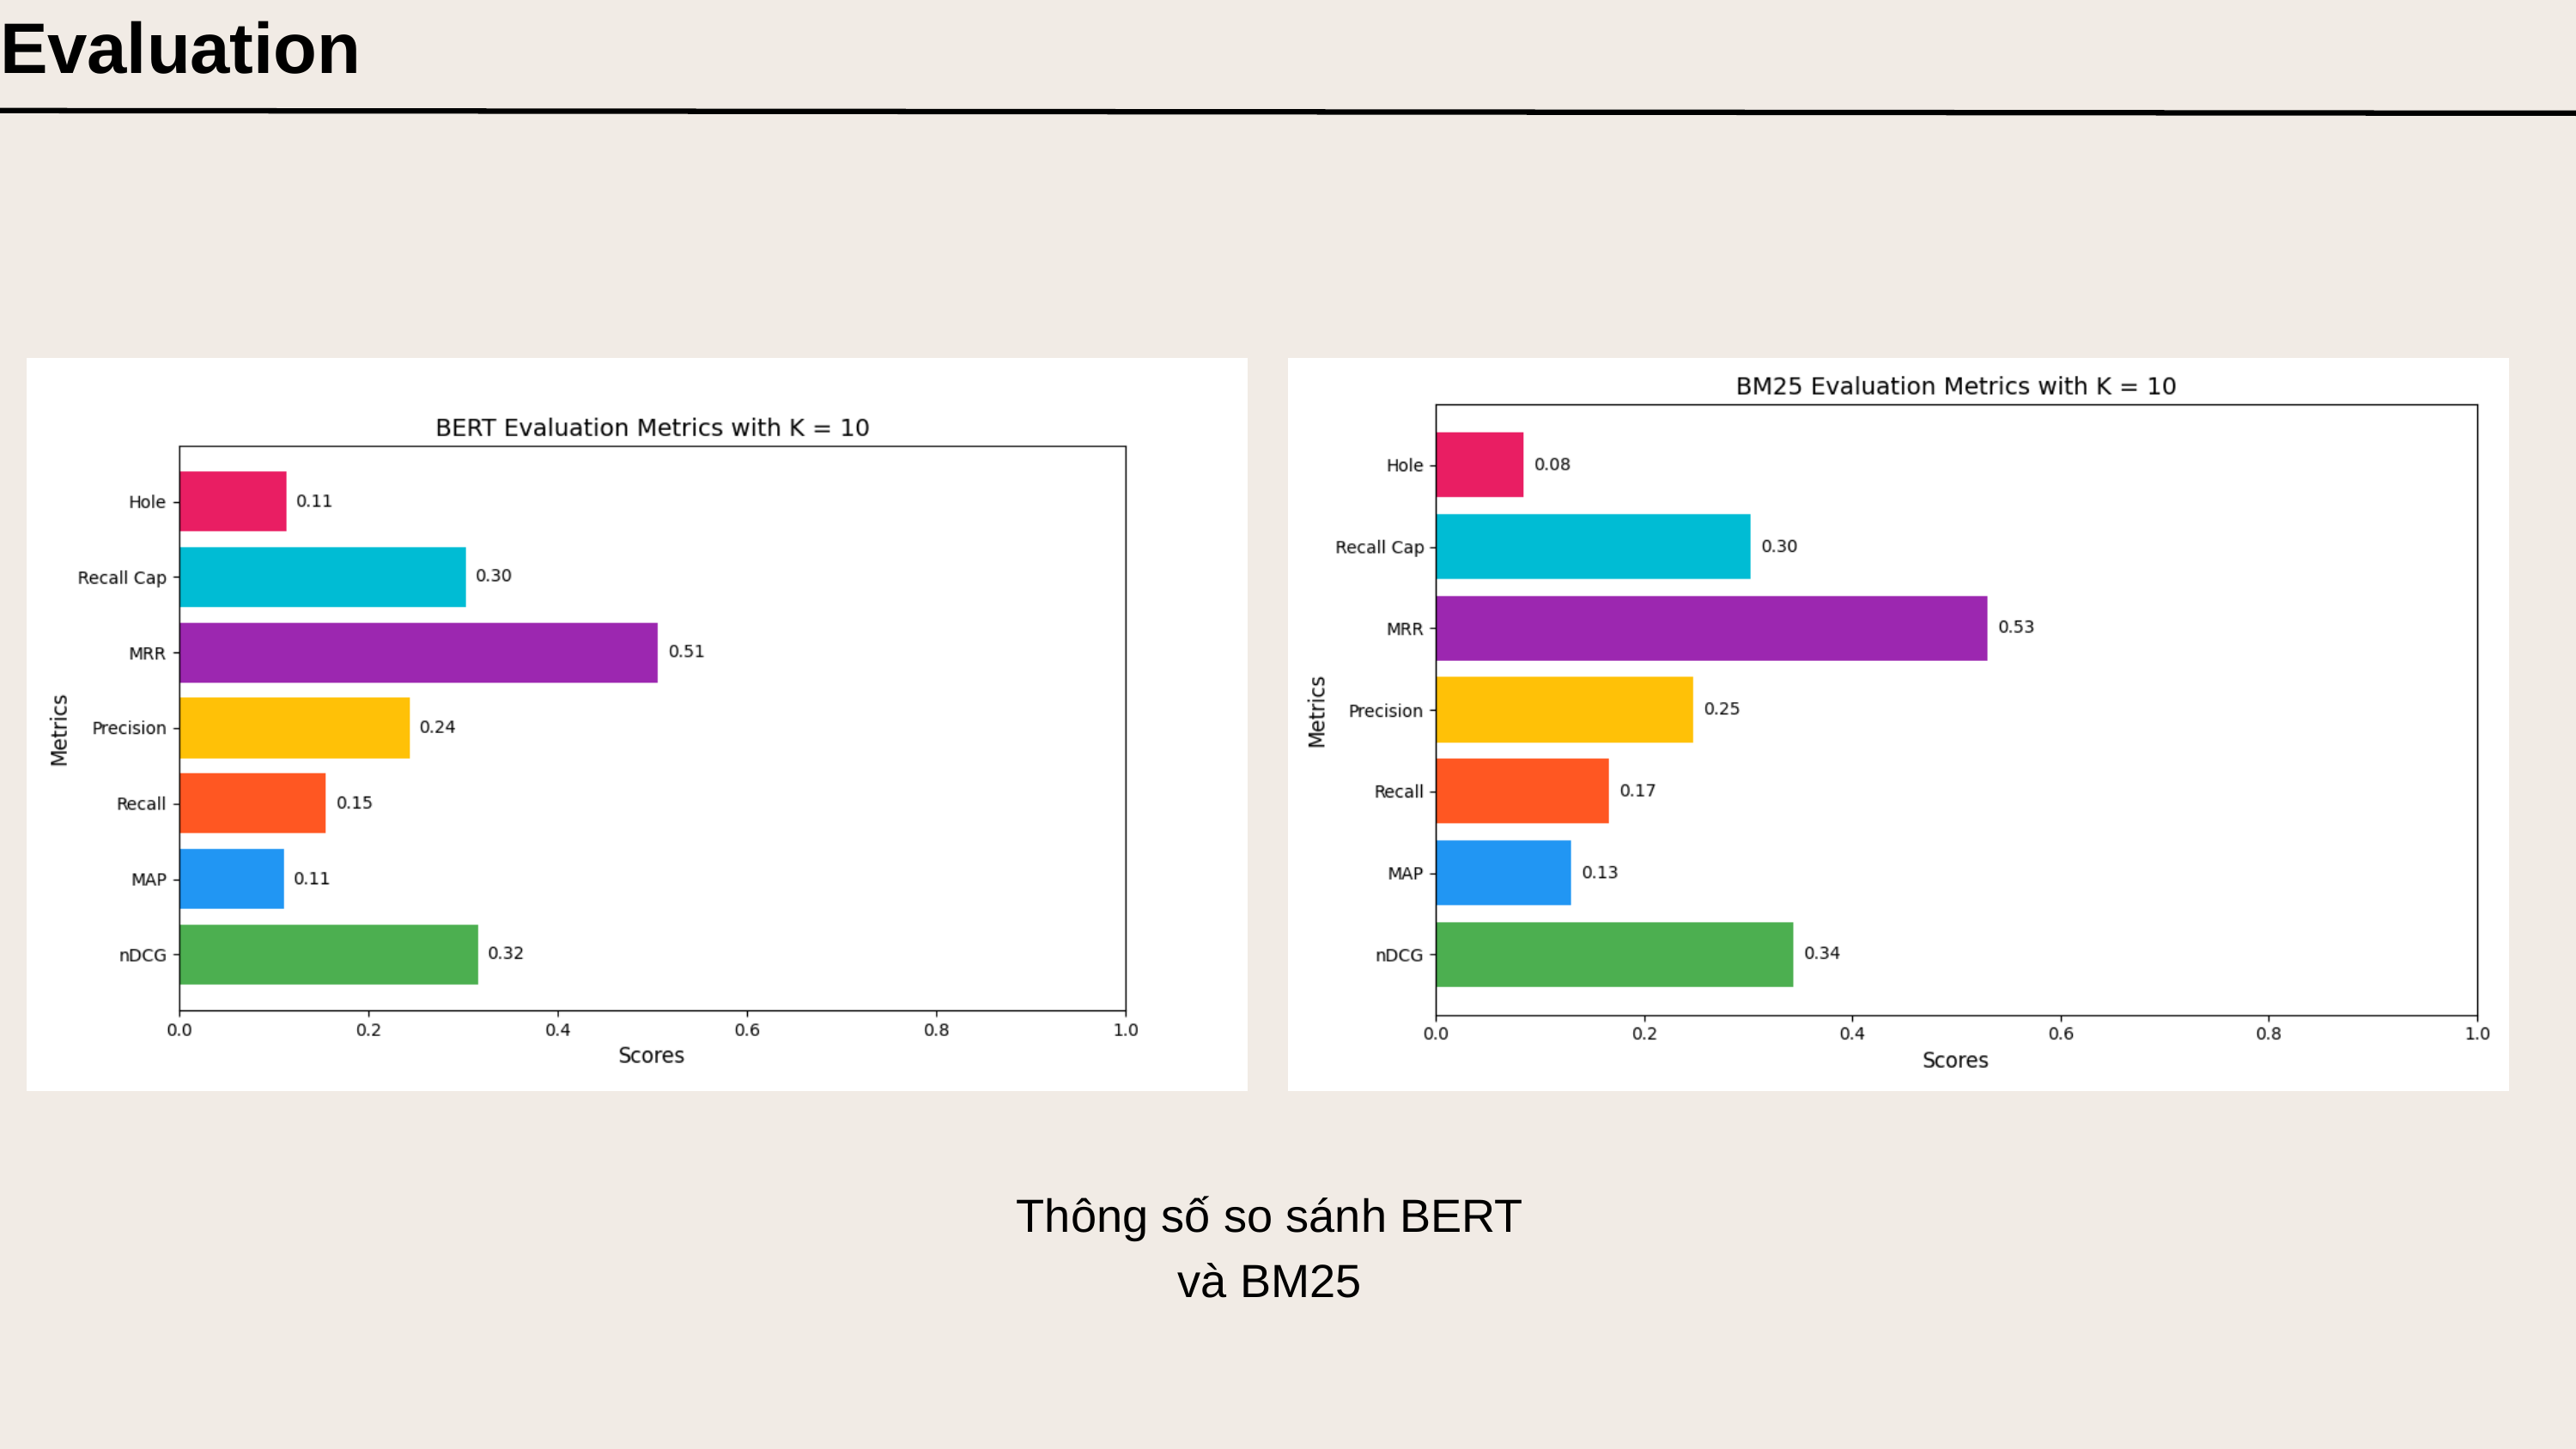

Evaluation

Thông số so sánh BERT và BM25